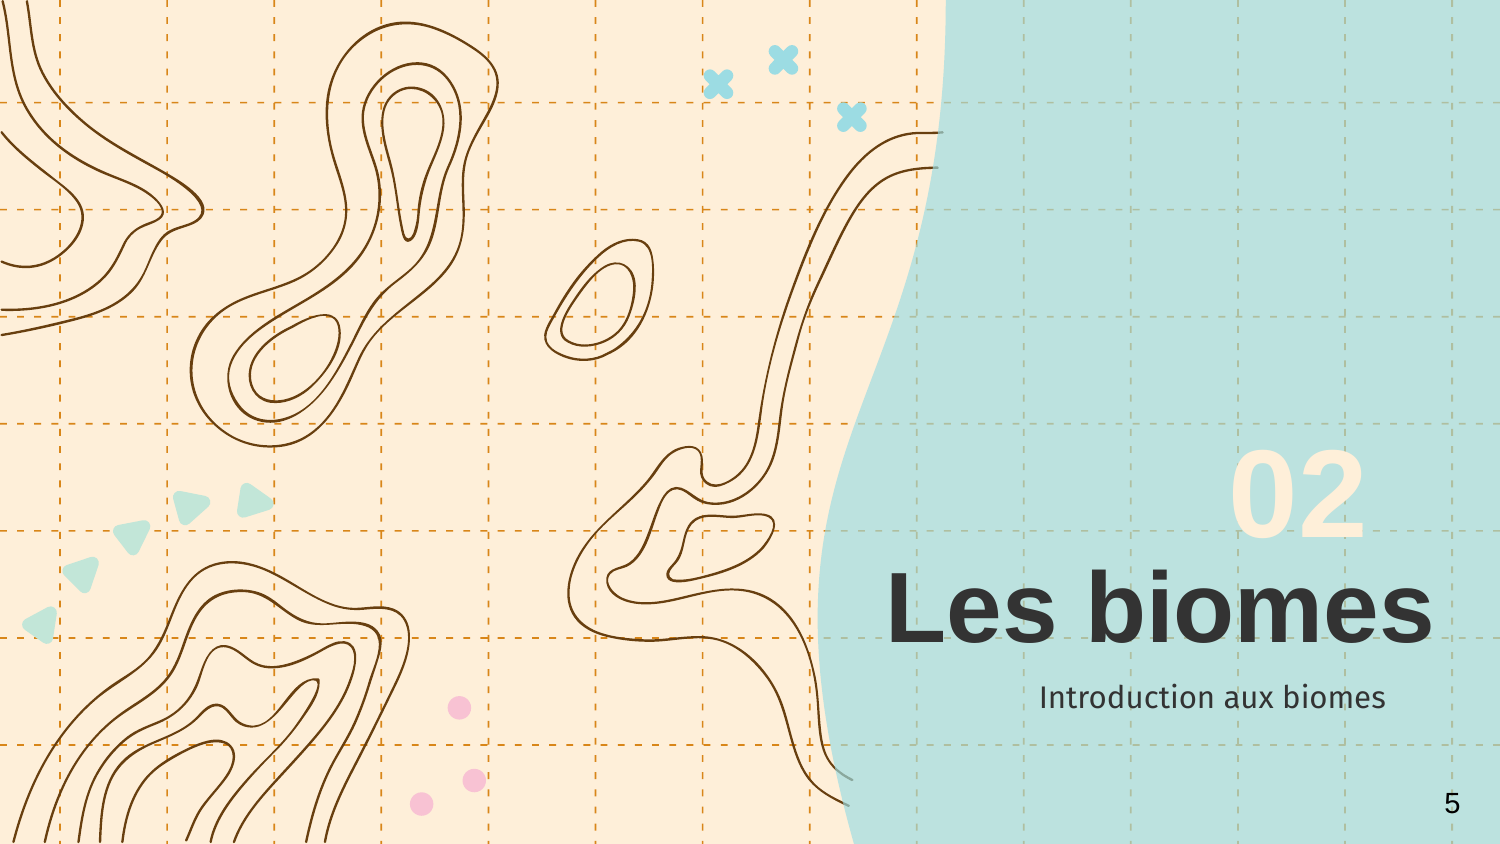

02
# Les biomes
Introduction aux biomes
5